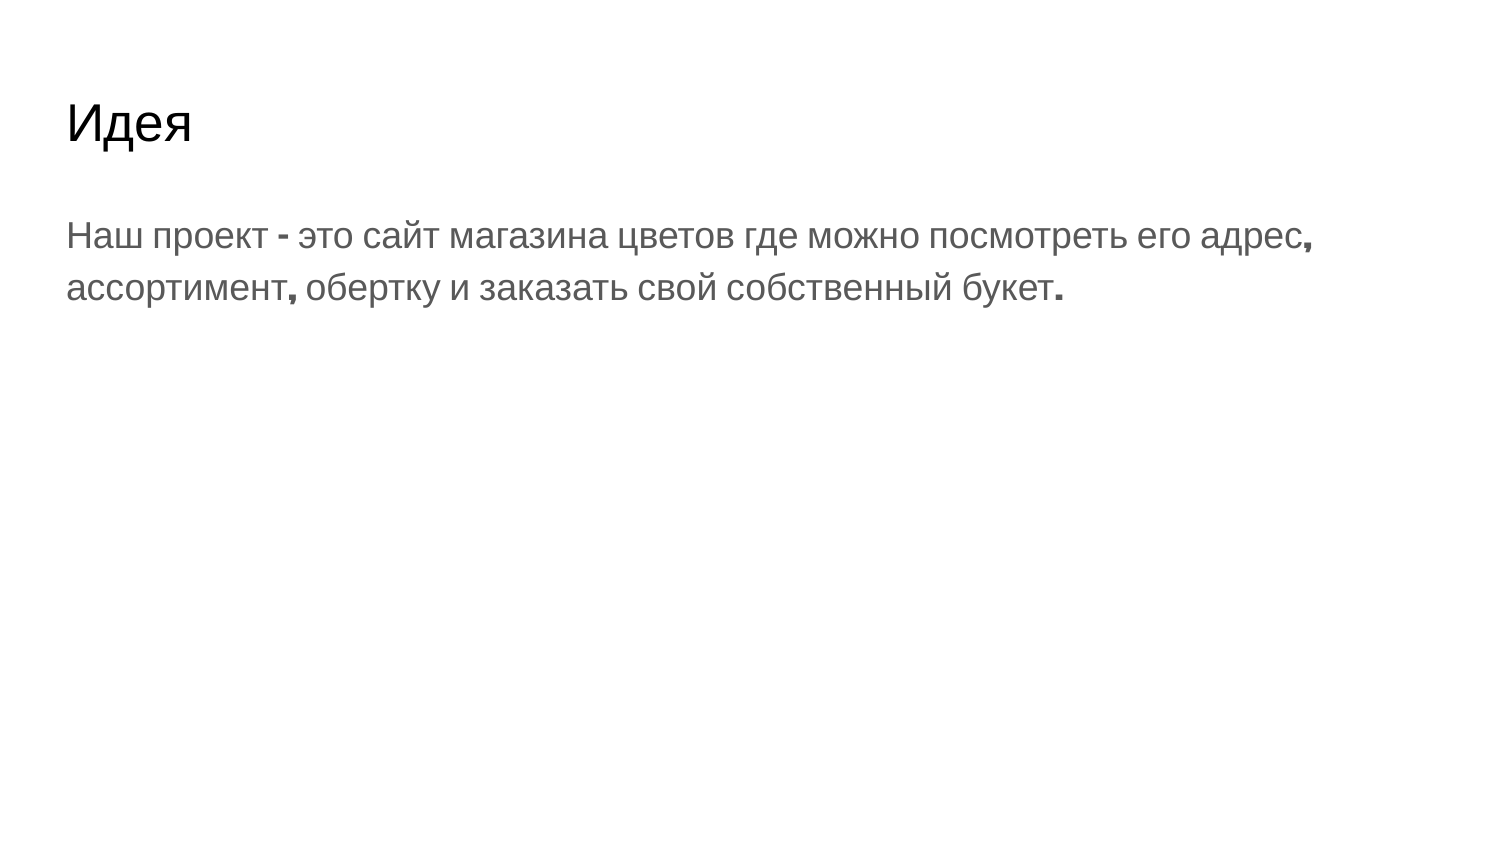

# Идея
Наш проект - это сайт магазина цветов где можно посмотреть его адрес,  ассортимент, обертку и заказать свой собственный букет.